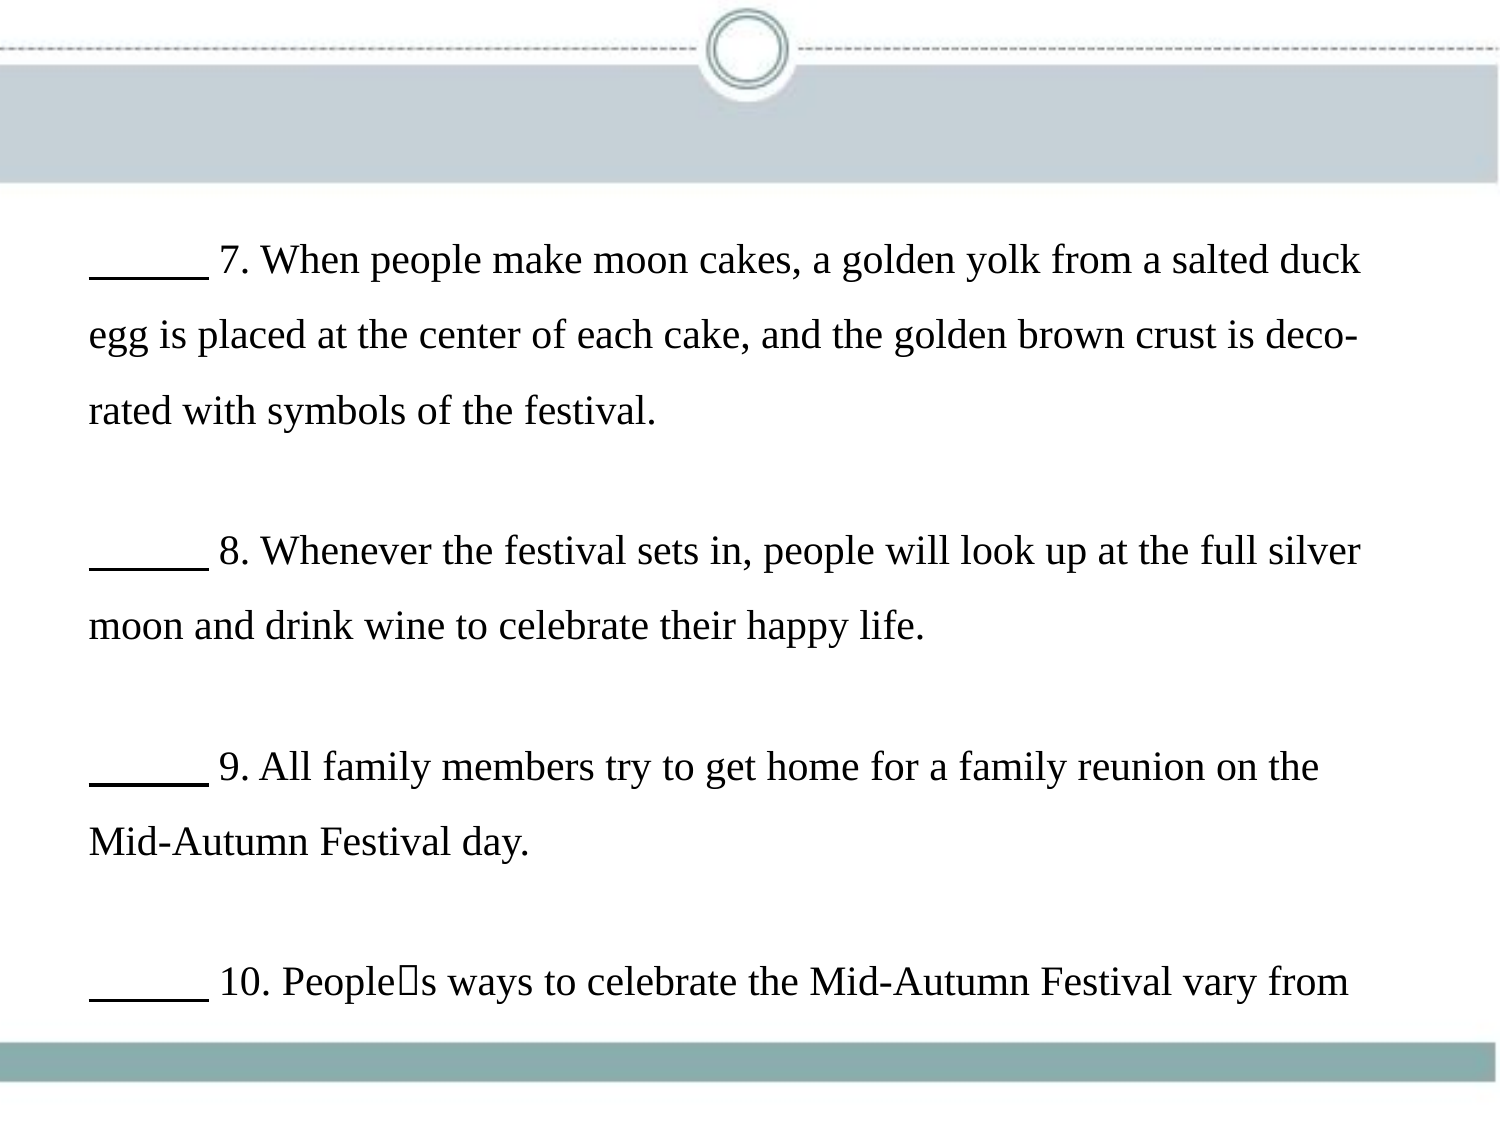

7. When people make moon cakes, a golden yolk from a salted duck
egg is placed at the center of each cake, and the golden brown crust is deco-
rated with symbols of the festival.
　　    8. Whenever the festival sets in, people will look up at the full silver
moon and drink wine to celebrate their happy life.
　　    9. All family members try to get home for a family reunion on the
Mid-Autumn Festival day.
　　    10. People􀆳s ways to celebrate the Mid-Autumn Festival vary from